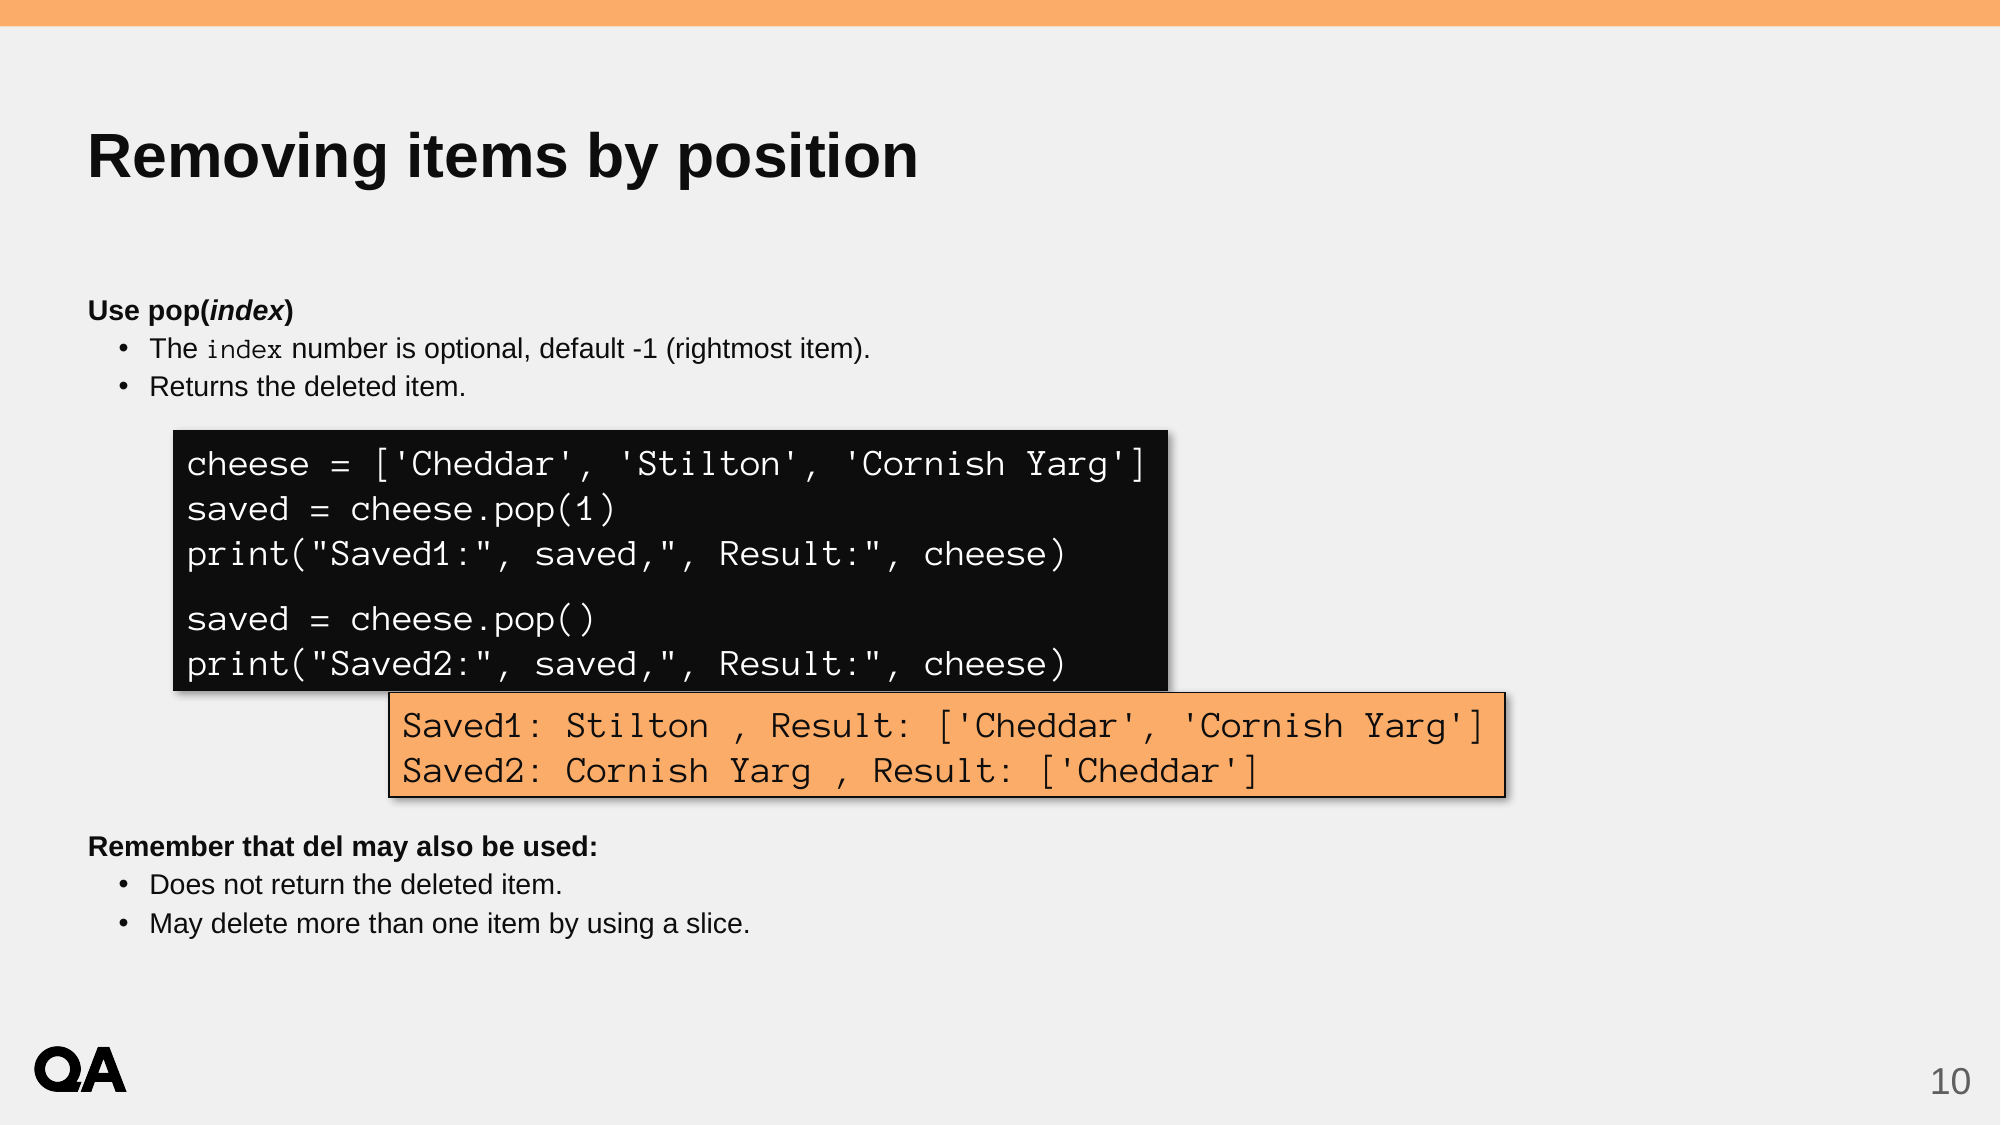

# Removing items by position
Use pop(index)
The index number is optional, default -1 (rightmost item).
Returns the deleted item.

Remember that del may also be used:
Does not return the deleted item.
May delete more than one item by using a slice.
cheese = ['Cheddar', 'Stilton', 'Cornish Yarg']
saved = cheese.pop(1)
print("Saved1:", saved,", Result:", cheese)

saved = cheese.pop()
print("Saved2:", saved,", Result:", cheese)
Saved1: Stilton , Result: ['Cheddar', 'Cornish Yarg']
Saved2: Cornish Yarg , Result: ['Cheddar']
10